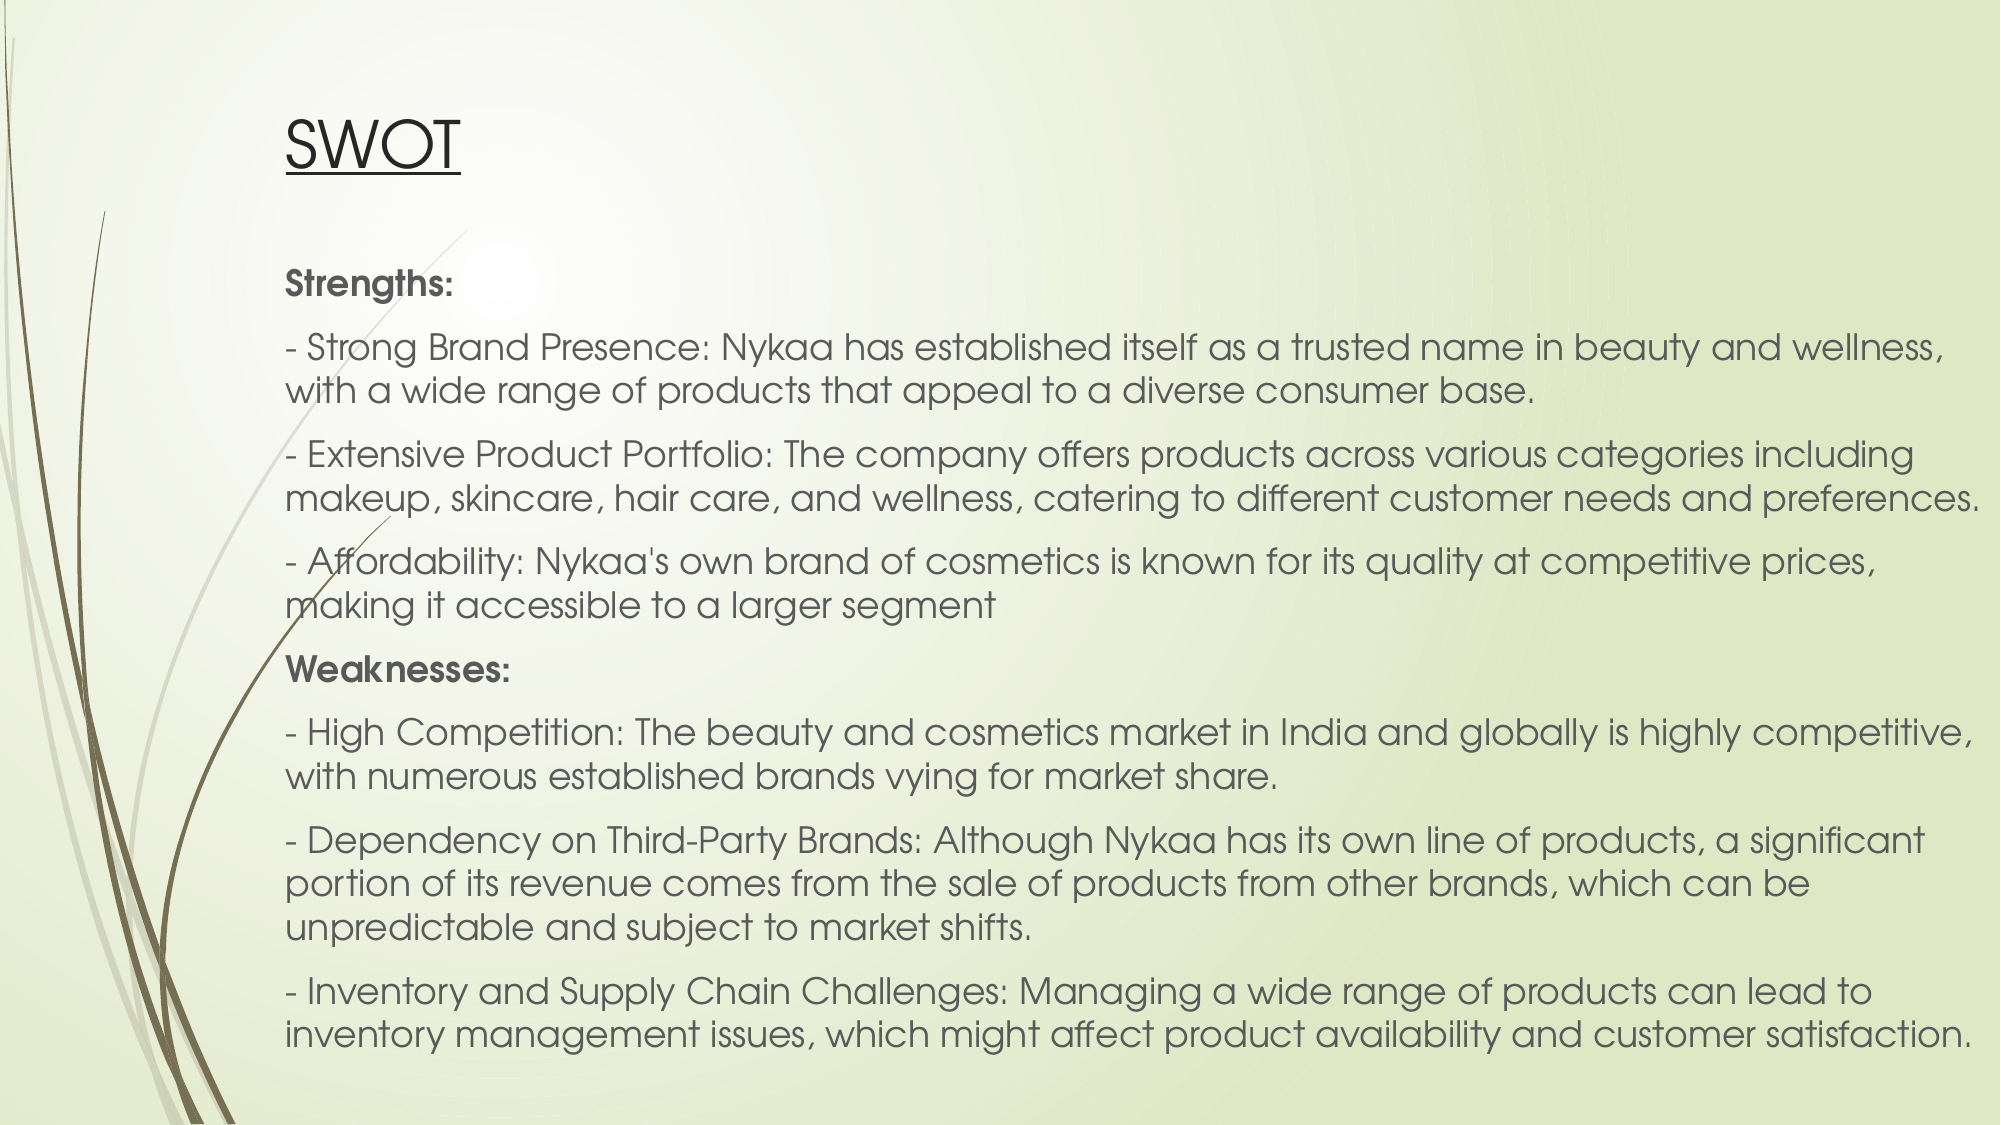

# SWOT

Strengths:
- Strong Brand Presence: Nykaa has established itself as a trusted name in beauty and wellness, with a wide range of products that appeal to a diverse consumer base.
- Extensive Product Portfolio: The company offers products across various categories including makeup, skincare, hair care, and wellness, catering to different customer needs and preferences.
- Affordability: Nykaa's own brand of cosmetics is known for its quality at competitive prices, making it accessible to a larger segment
Weaknesses:
- High Competition: The beauty and cosmetics market in India and globally is highly competitive, with numerous established brands vying for market share.
- Dependency on Third-Party Brands: Although Nykaa has its own line of products, a significant portion of its revenue comes from the sale of products from other brands, which can be unpredictable and subject to market shifts.
- Inventory and Supply Chain Challenges: Managing a wide range of products can lead to inventory management issues, which might affect product availability and customer satisfaction.